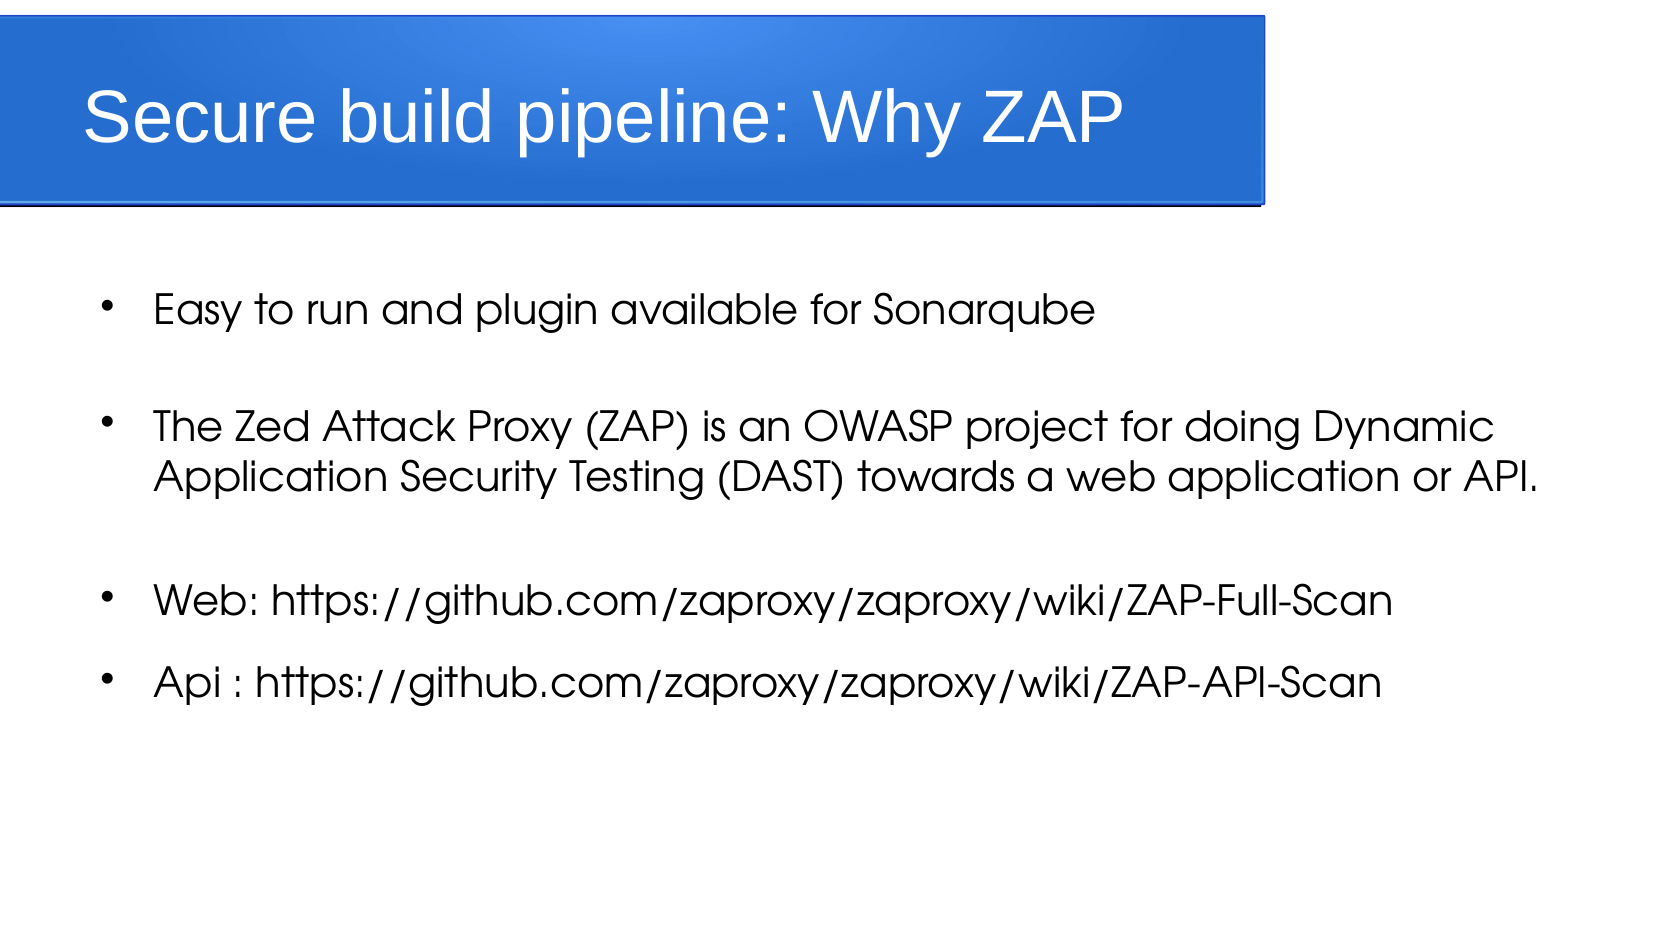

Secure build pipeline: Why ZAP

Easy to run and plugin available for Sonarqube

The Zed Attack Proxy (ZAP) is an OWASP project for doing Dynamic Application Security Testing (DAST) towards a web application or API.

Web: https://github.com/zaproxy/zaproxy/wiki/ZAP-Full-Scan
Api : https://github.com/zaproxy/zaproxy/wiki/ZAP-API-Scan